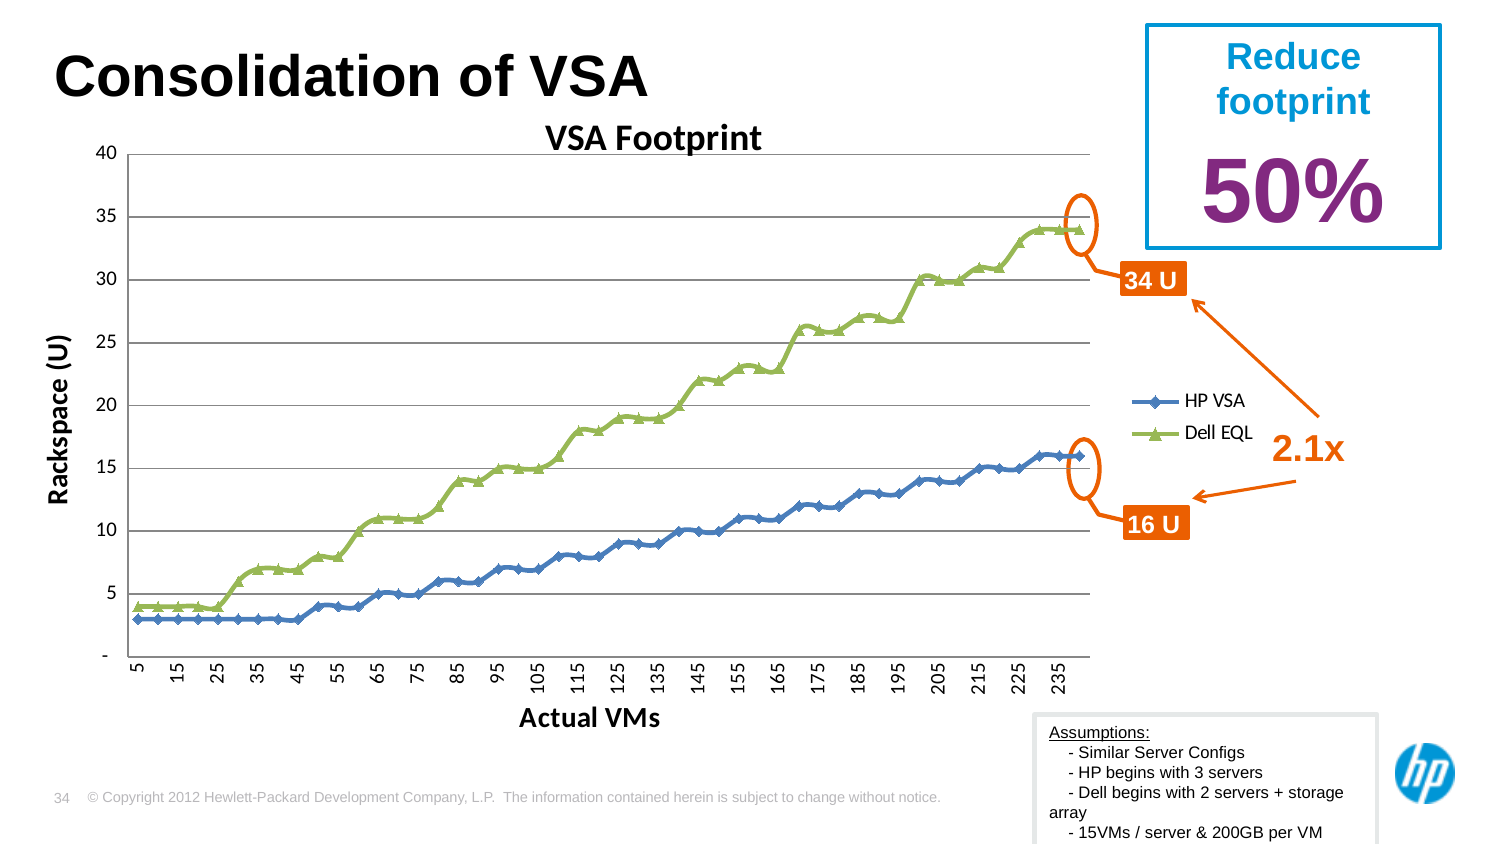

Reduce footprint
50%
# Consolidation of VSA

### Chart: VSA Footprint

| Category | HP VSA | Dell EQL |
|---|---|---|
| 5 | 3.0 | 4.0 |
| 10 | 3.0 | 4.0 |
| 15 | 3.0 | 4.0 |
| 20 | 3.0 | 4.0 |
| 25 | 3.0 | 4.0 |
| 30 | 3.0 | 6.0 |
| 35 | 3.0 | 7.0 |
| 40 | 3.0 | 7.0 |
| 45 | 3.0 | 7.0 |
| 50 | 4.0 | 8.0 |
| 55 | 4.0 | 8.0 |
| 60 | 4.0 | 10.0 |
| 65 | 5.0 | 11.0 |
| 70 | 5.0 | 11.0 |
| 75 | 5.0 | 11.0 |
| 80 | 6.0 | 12.0 |
| 85 | 6.0 | 14.0 |
| 90 | 6.0 | 14.0 |
| 95 | 7.0 | 15.0 |
| 100 | 7.0 | 15.0 |
| 105 | 7.0 | 15.0 |
| 110 | 8.0 | 16.0 |
| 115 | 8.0 | 18.0 |
| 120 | 8.0 | 18.0 |
| 125 | 9.0 | 19.0 |
| 130 | 9.0 | 19.0 |
| 135 | 9.0 | 19.0 |
| 140 | 10.0 | 20.0 |
| 145 | 10.0 | 22.0 |
| 150 | 10.0 | 22.0 |
| 155 | 11.0 | 23.0 |
| 160 | 11.0 | 23.0 |
| 165 | 11.0 | 23.0 |
| 170 | 12.0 | 26.0 |
| 175 | 12.0 | 26.0 |
| 180 | 12.0 | 26.0 |
| 185 | 13.0 | 27.0 |
| 190 | 13.0 | 27.0 |
| 195 | 13.0 | 27.0 |
| 200 | 14.0 | 30.0 |
| 205 | 14.0 | 30.0 |
| 210 | 14.0 | 30.0 |
| 215 | 15.0 | 31.0 |
| 220 | 15.0 | 31.0 |
| 225 | 15.0 | 33.0 |
| 230 | 16.0 | 34.0 |
| 235 | 16.0 | 34.0 |
| 240 | 16.0 | 34.0 |

34 U

16 U
2.1x
Assumptions:
    - Similar Server Configs
    - HP begins with 3 servers
    - Dell begins with 2 servers + storage array
    - 15VMs / server & 200GB per VM